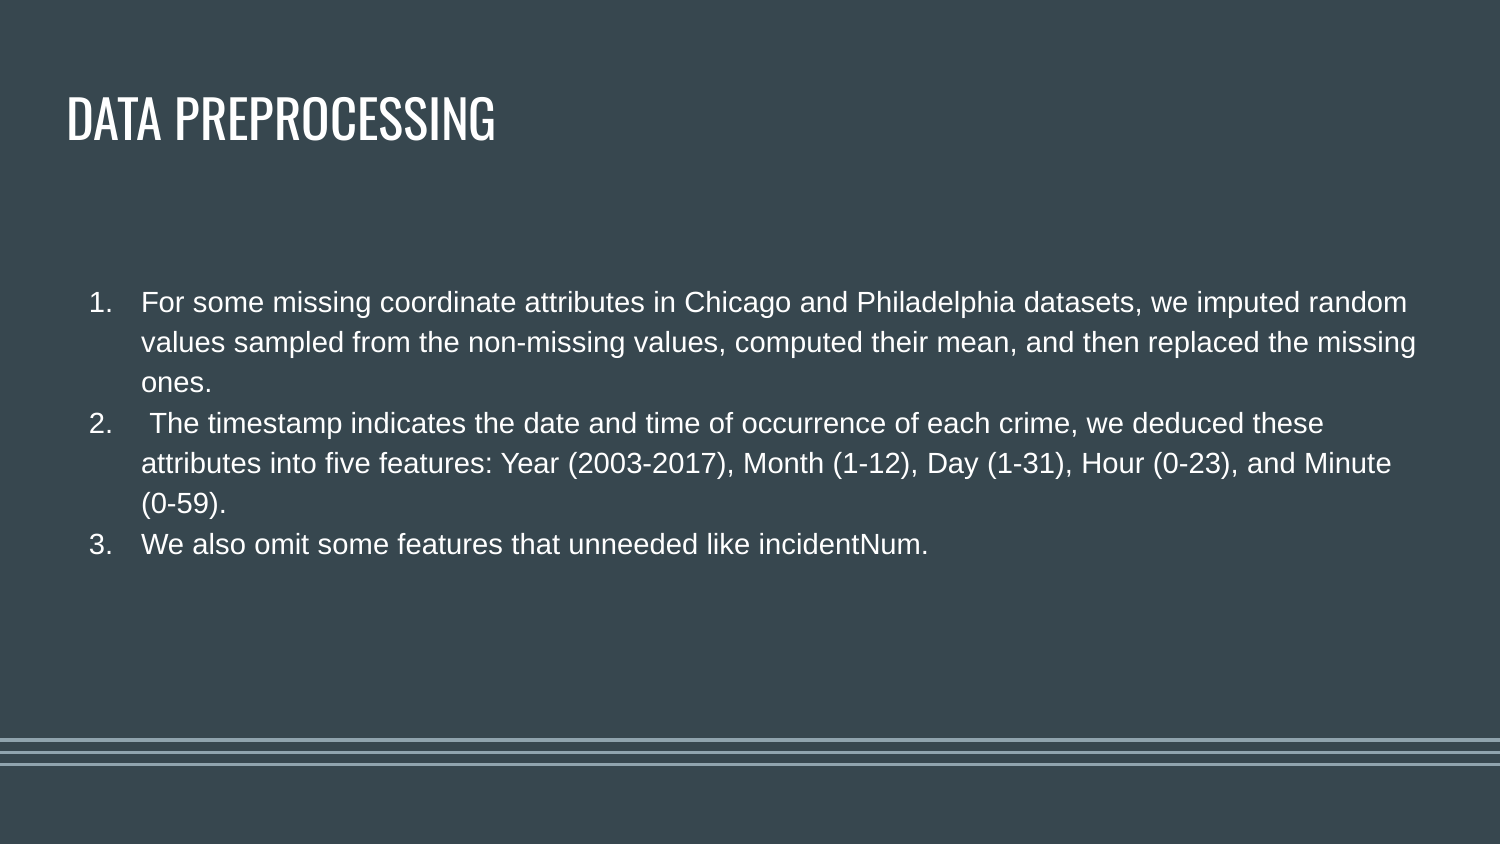

# DATA PREPROCESSING

For some missing coordinate attributes in Chicago and Philadelphia datasets, we imputed random values sampled from the non-missing values, computed their mean, and then replaced the missing ones.
 The timestamp indicates the date and time of occurrence of each crime, we deduced these attributes into five features: Year (2003-2017), Month (1-12), Day (1-31), Hour (0-23), and Minute (0-59).
We also omit some features that unneeded like incidentNum.